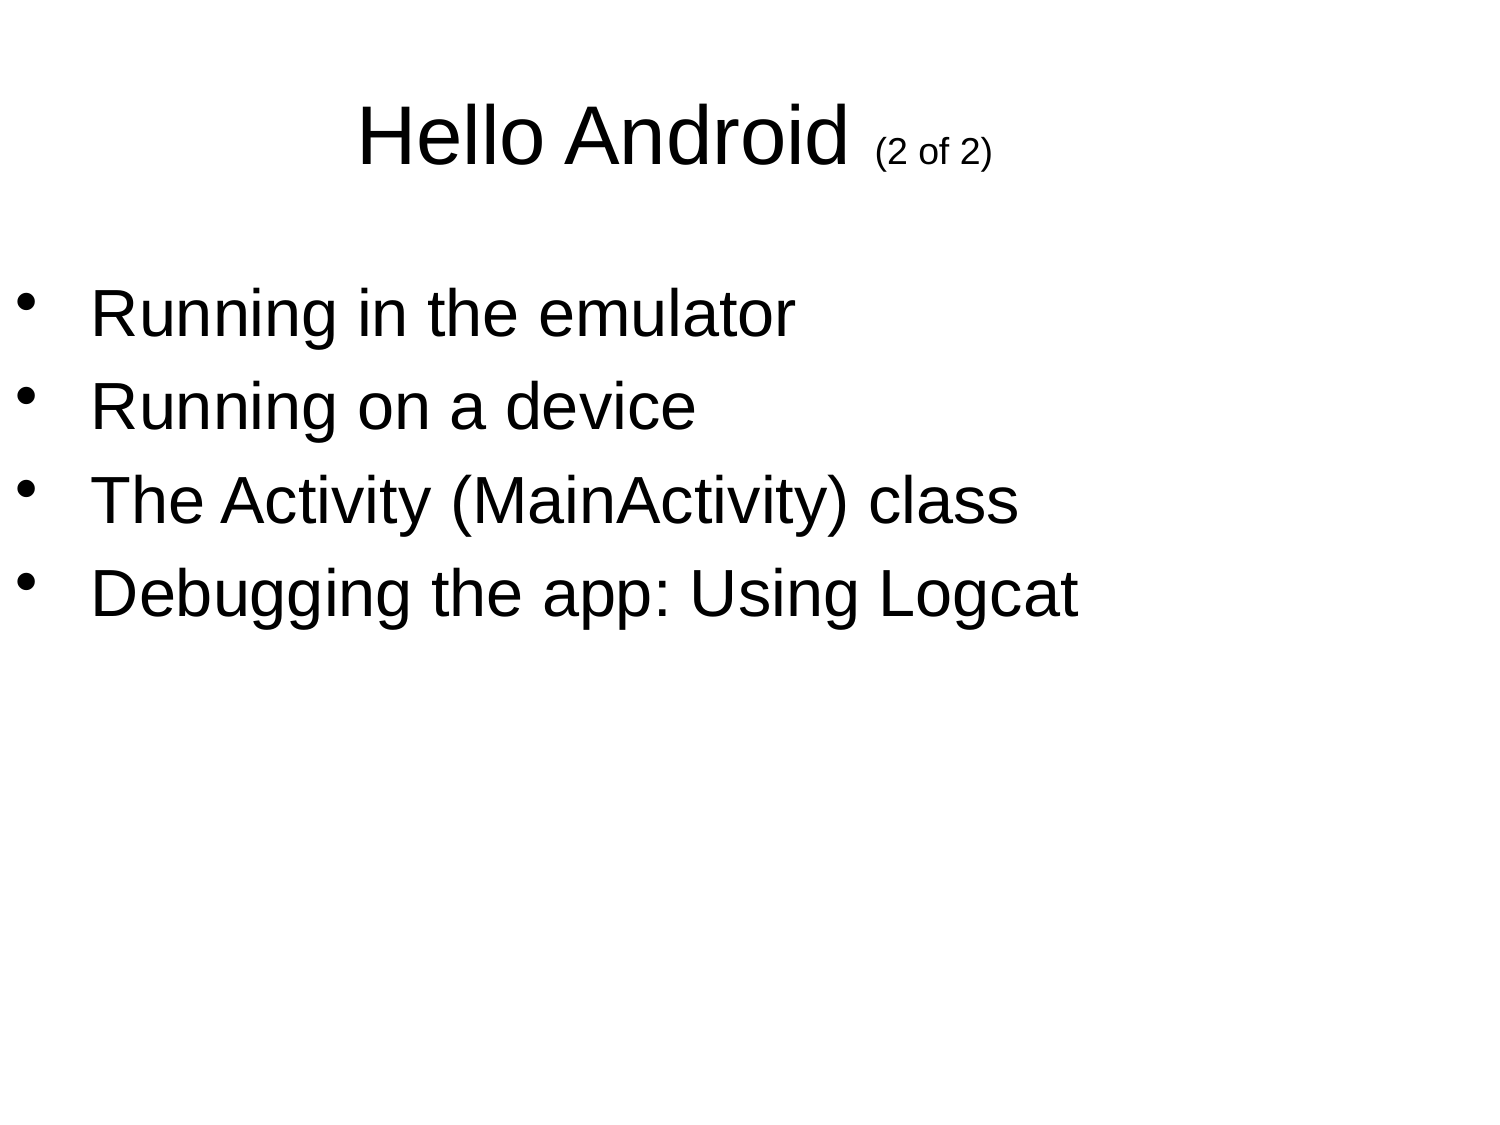

Hello Android (2 of 2)
Running in the emulator
Running on a device
The Activity (MainActivity) class
Debugging the app: Using Logcat